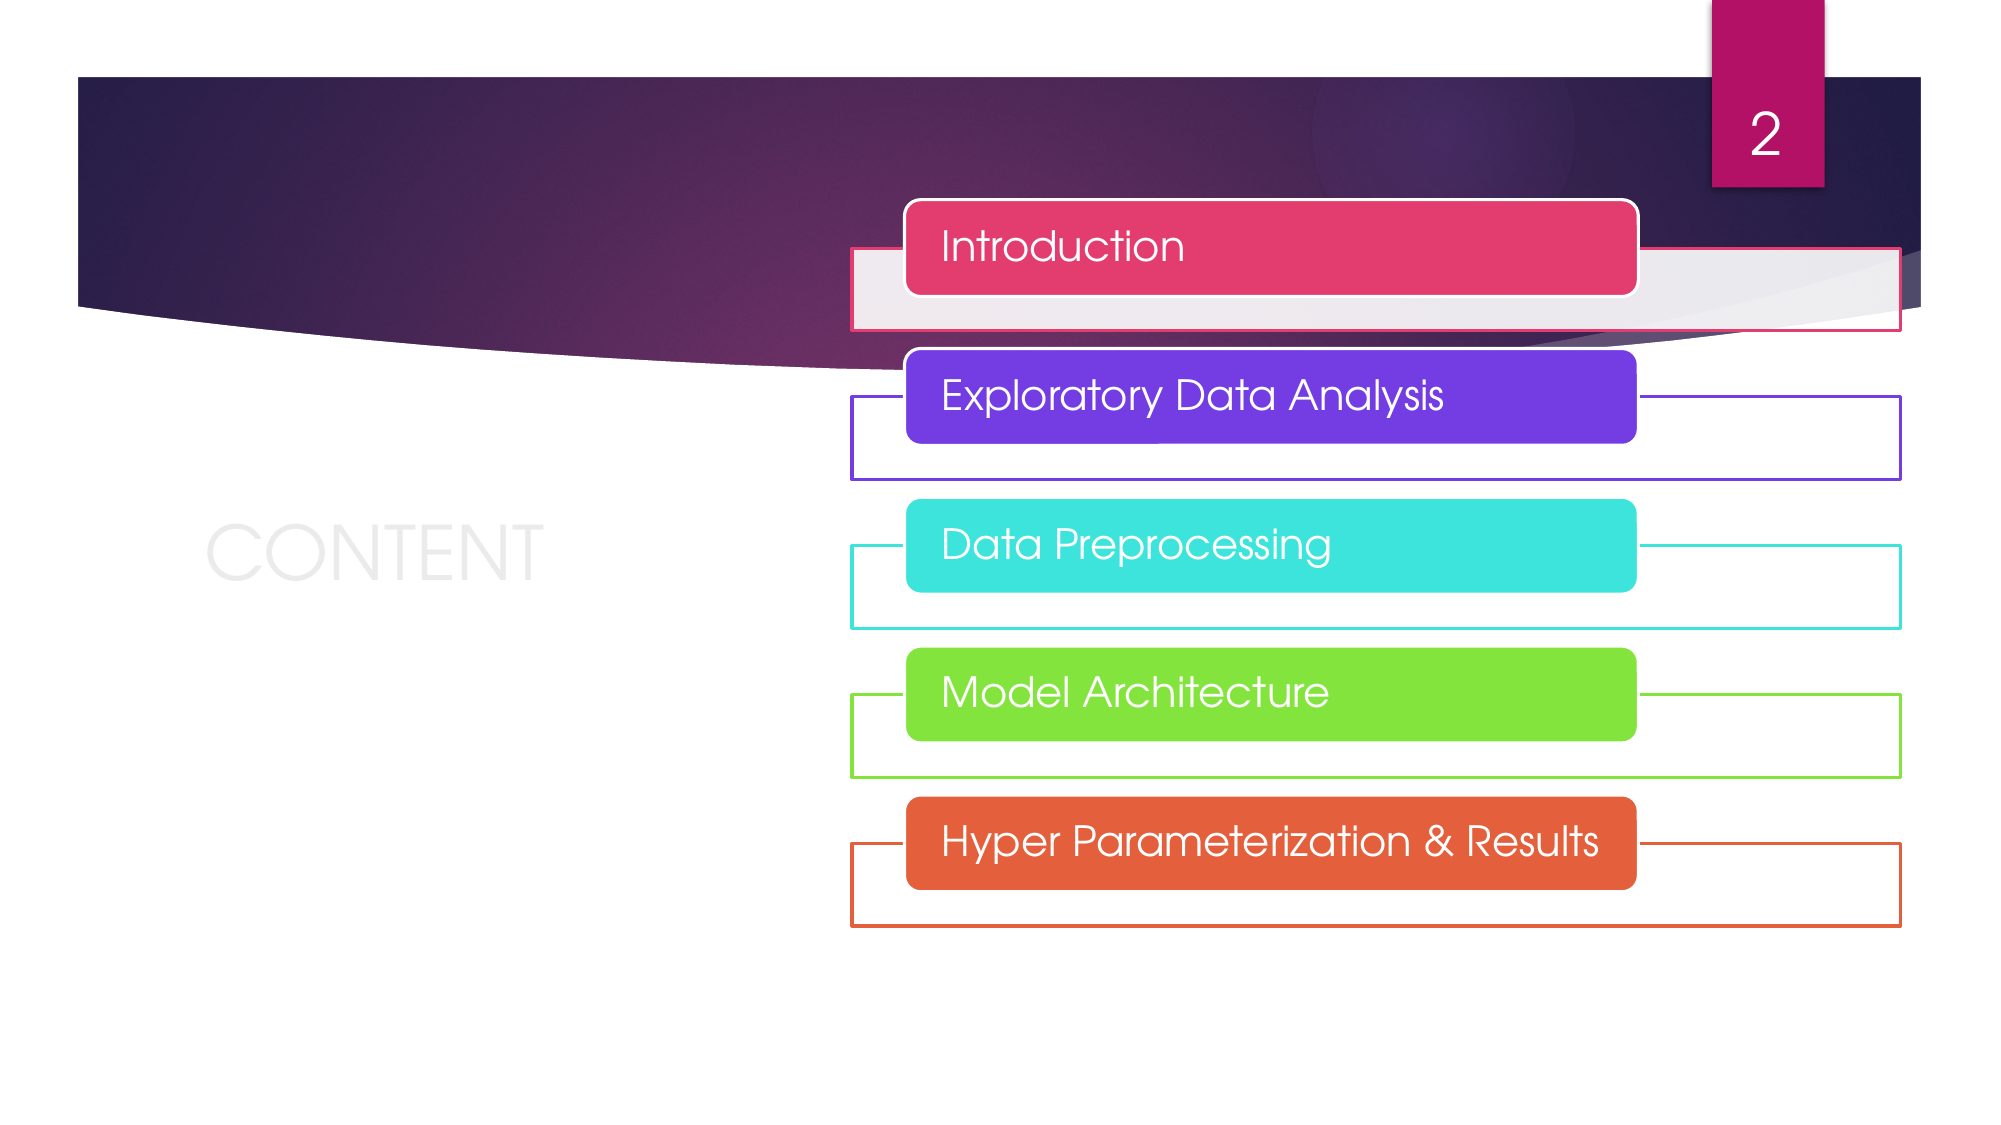

2
Introduction
Exploratory Data Analysis
Data Preprocessing
Model Architecture
Hyper Parameterization & Results
# CONTENT